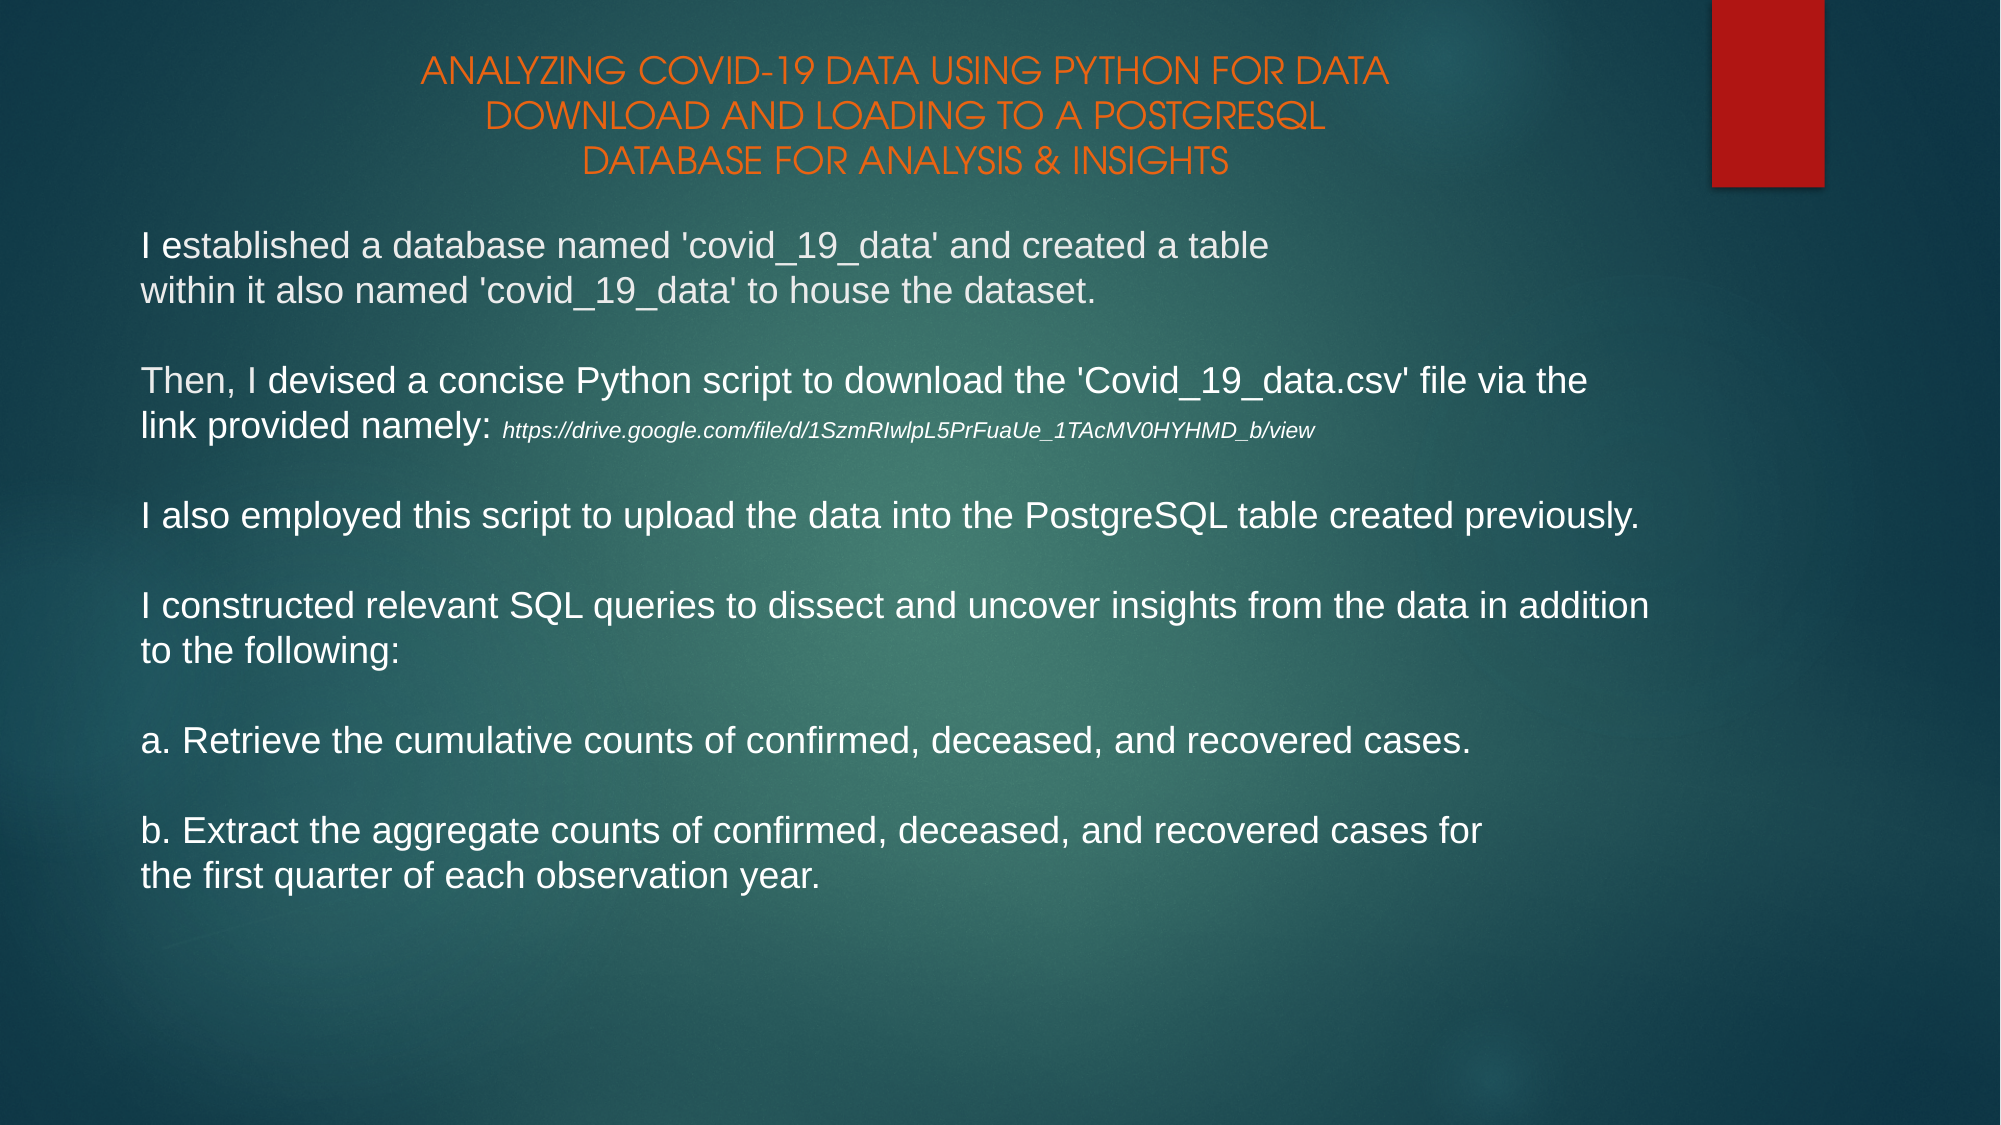

ANALYZING COVID-19 DATA USING PYTHON FOR DATA DOWNLOAD AND LOADING TO A POSTGRESQL DATABASE FOR ANALYSIS & INSIGHTS
# I established a database named 'covid_19_data' and created a table within it also named 'covid_19_data' to house the dataset. Then, I devised a concise Python script to download the 'Covid_19_data.csv' file via the link provided namely: https://drive.google.com/file/d/1SzmRIwlpL5PrFuaUe_1TAcMV0HYHMD_b/view I also employed this script to upload the data into the PostgreSQL table created previously. I constructed relevant SQL queries to dissect and uncover insights from the data in addition to the following: a. Retrieve the cumulative counts of confirmed, deceased, and recovered cases. b. Extract the aggregate counts of confirmed, deceased, and recovered cases for the first quarter of each observation year.